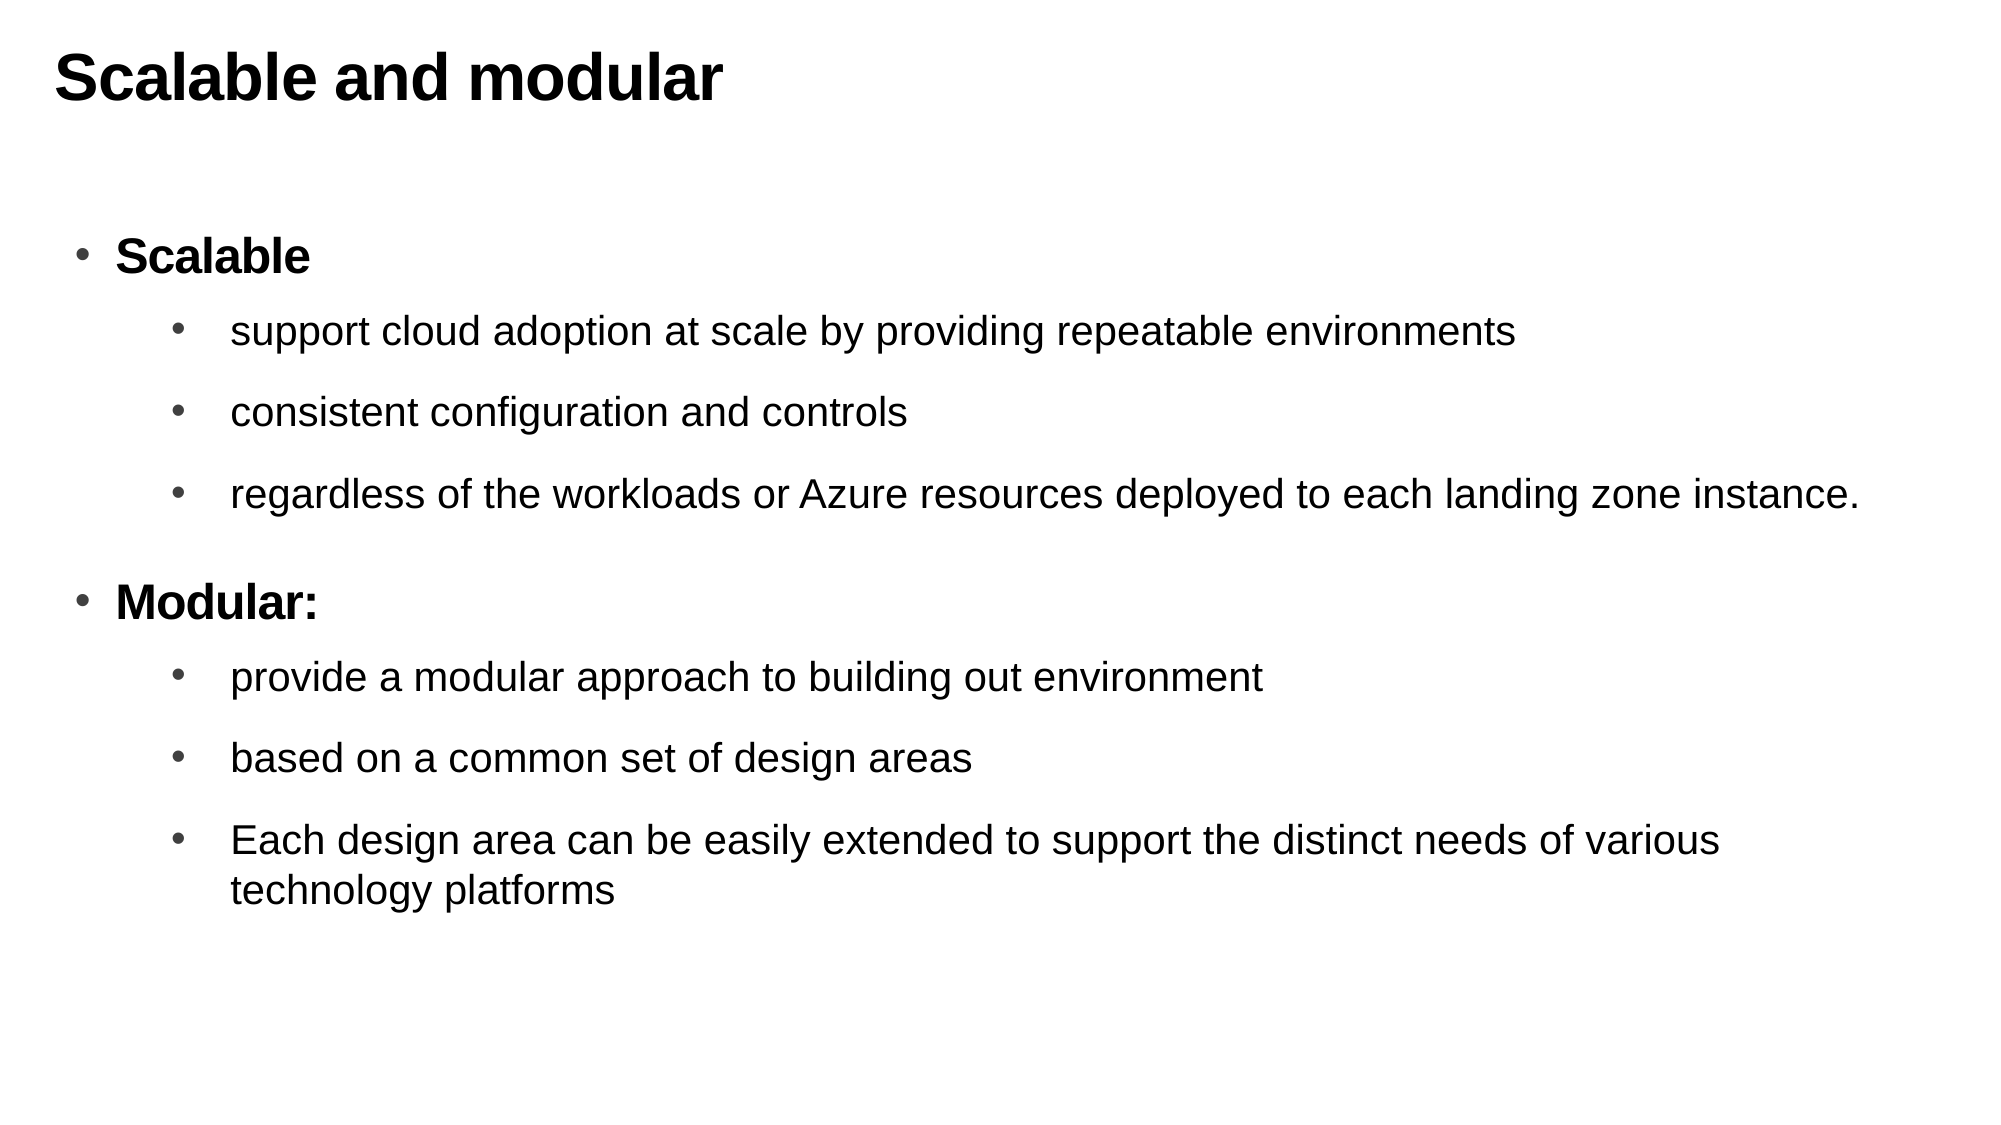

# Scalable and modular
Scalable
support cloud adoption at scale by providing repeatable environments
consistent configuration and controls
regardless of the workloads or Azure resources deployed to each landing zone instance.
Modular:
provide a modular approach to building out environment
based on a common set of design areas
Each design area can be easily extended to support the distinct needs of various technology platforms